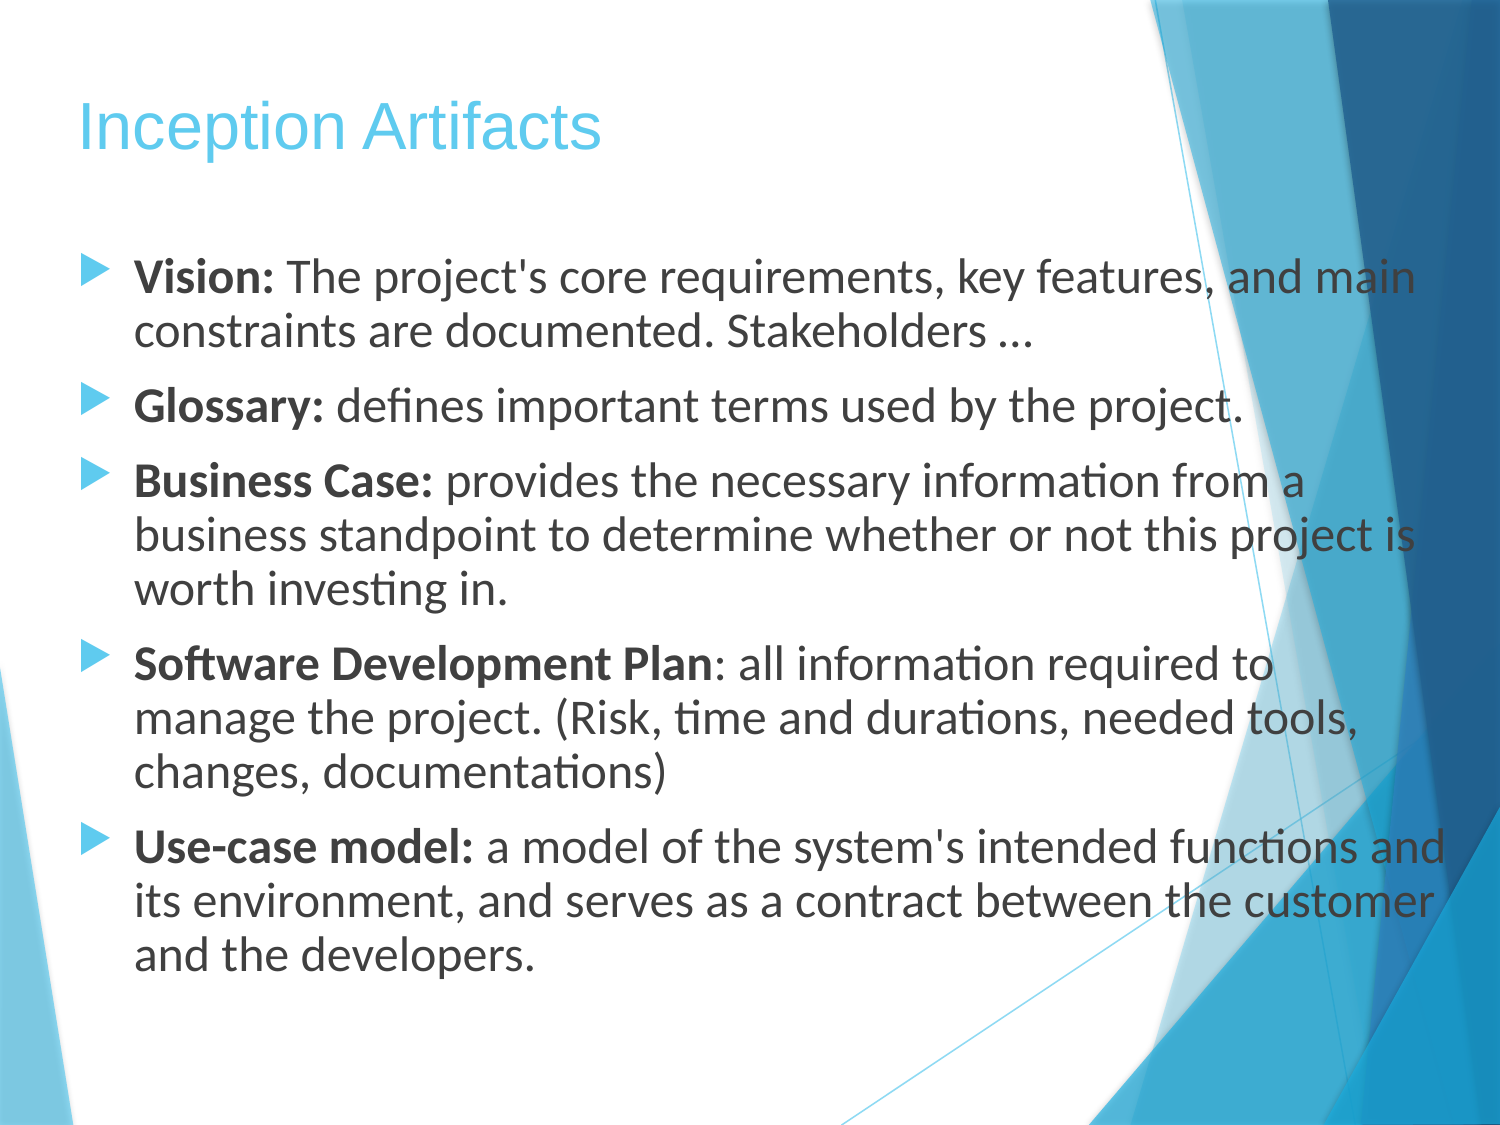

# Inception Artifacts

Vision: The project's core requirements, key features, and main constraints are documented. Stakeholders …
Glossary: defines important terms used by the project.
Business Case: provides the necessary information from a business standpoint to determine whether or not this project is worth investing in.
Software Development Plan: all information required to manage the project. (Risk, time and durations, needed tools, changes, documentations)
Use-case model: a model of the system's intended functions and its environment, and serves as a contract between the customer and the developers.